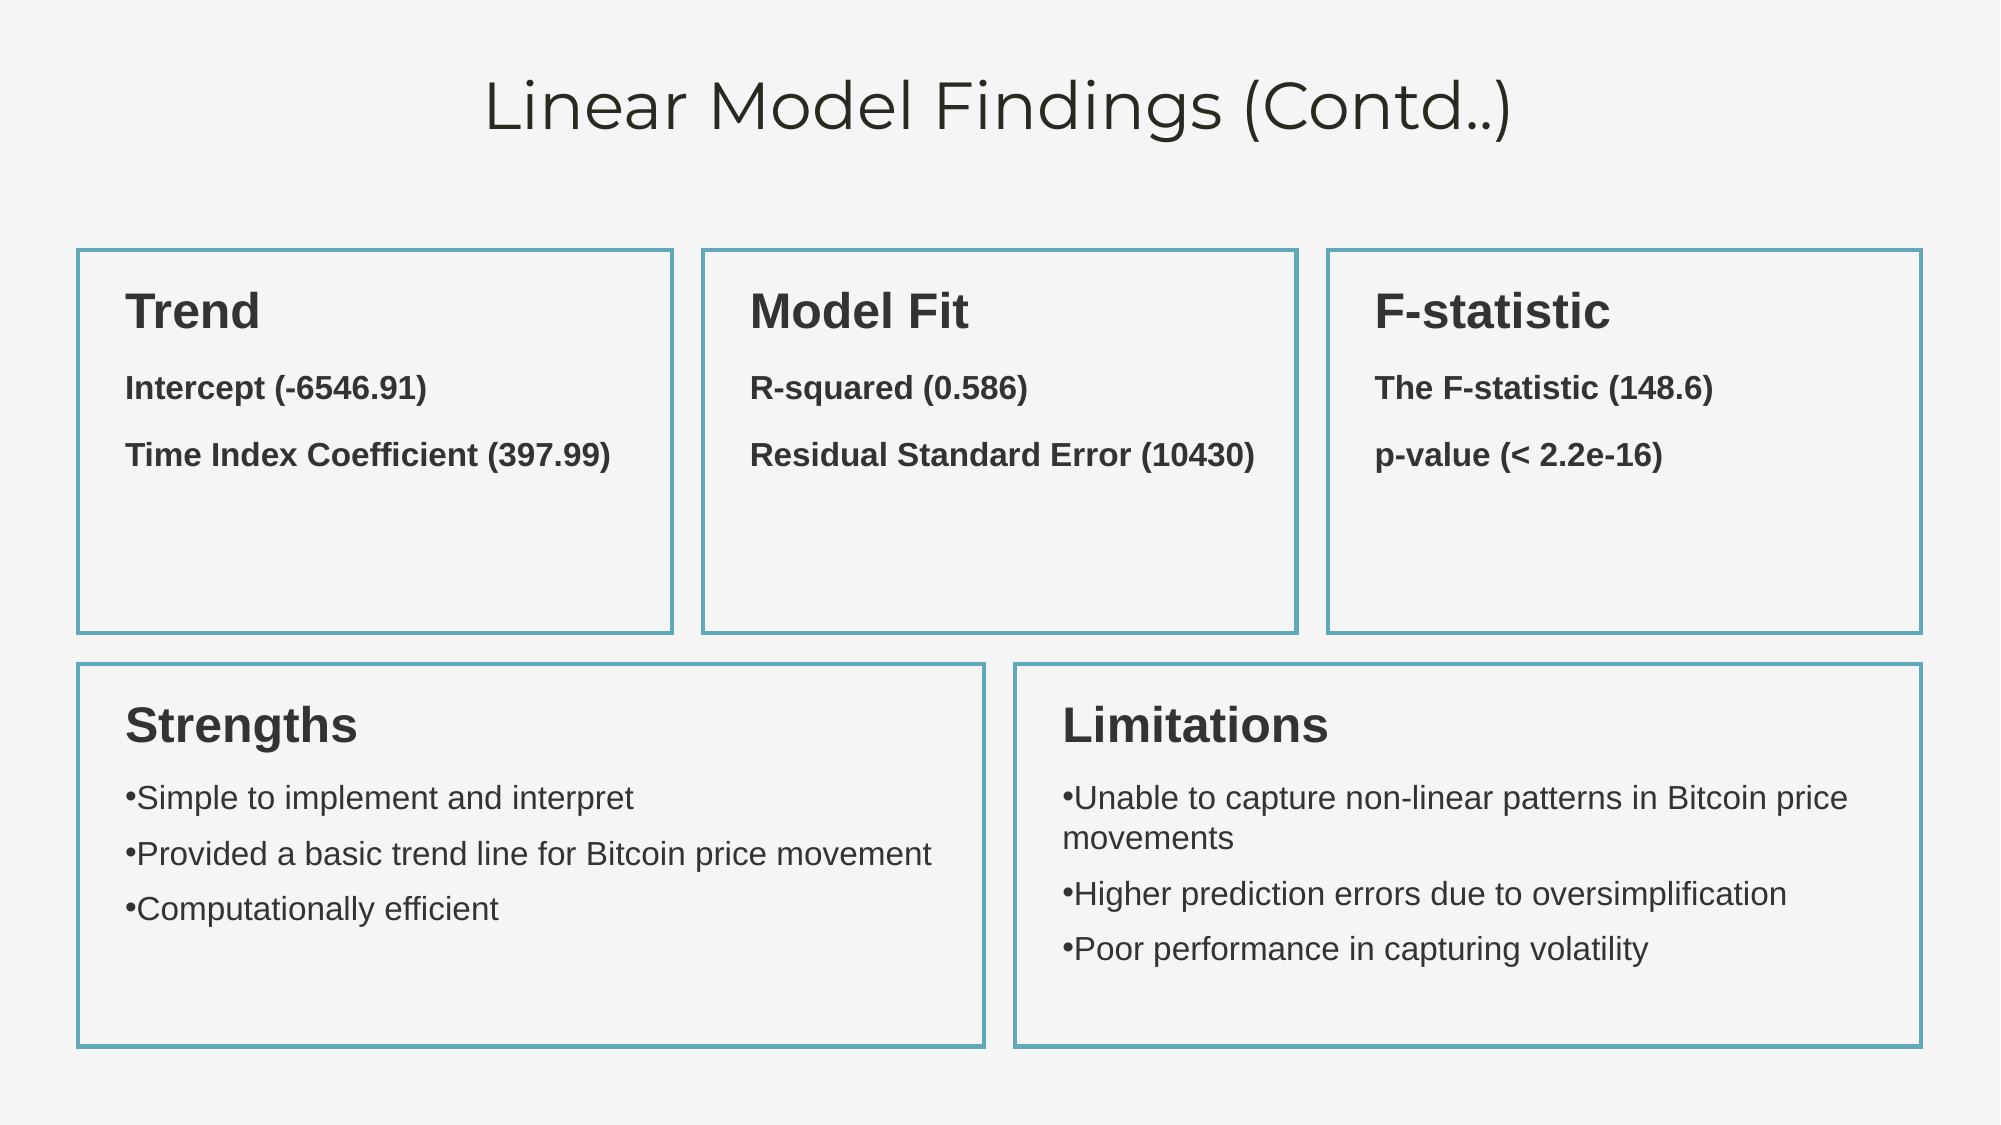

Linear Model Findings (Contd..)

Trend
Model Fit
F-statistic
Intercept (-6546.91)
Time Index Coefficient (397.99)
R-squared (0.586)
Residual Standard Error (10430)
The F-statistic (148.6)
p-value (< 2.2e-16)

Strengths
Limitations
Simple to implement and interpret
Provided a basic trend line for Bitcoin price movement
Computationally efficient
Unable to capture non-linear patterns in Bitcoin price movements
Higher prediction errors due to oversimplification
Poor performance in capturing volatility